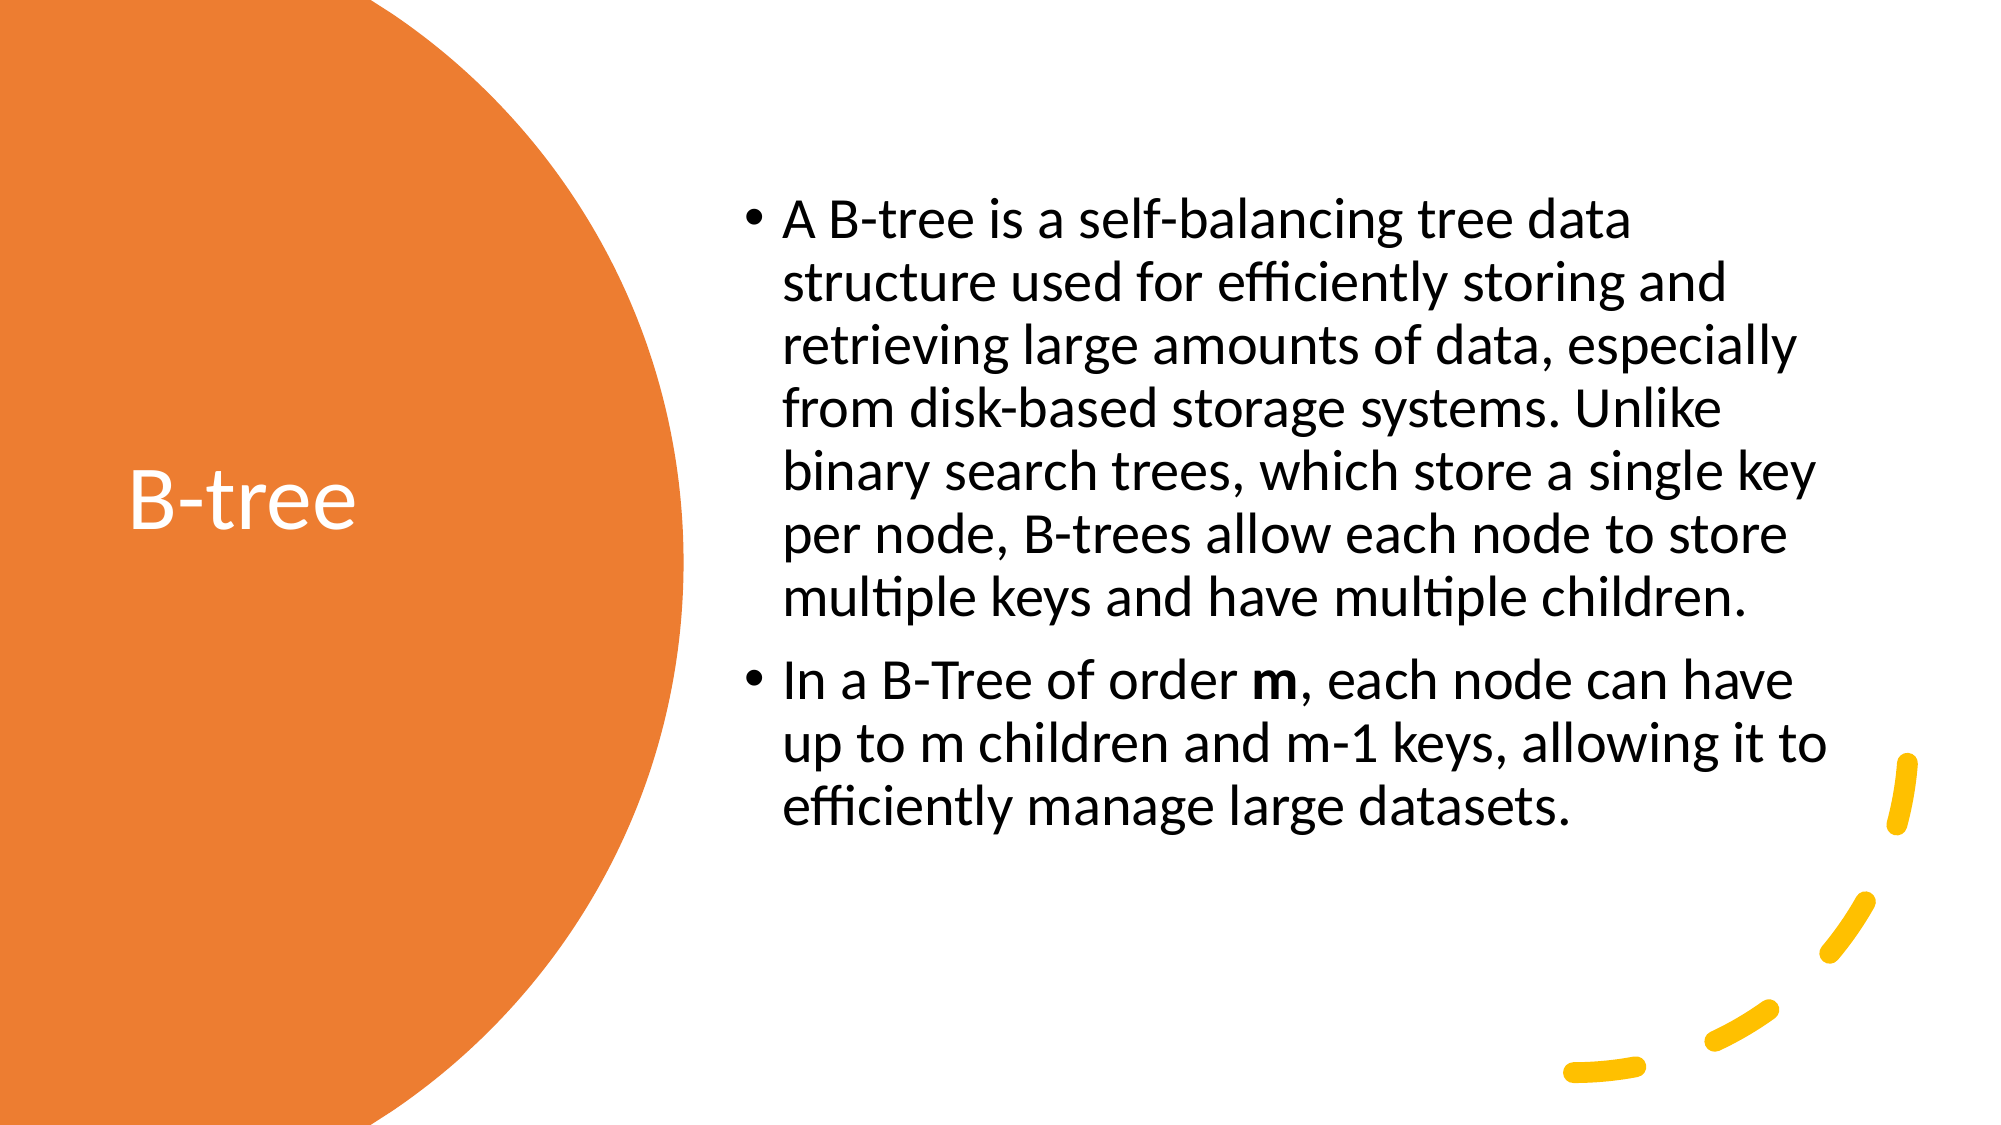

A B-tree is a self-balancing tree data structure used for efficiently storing and retrieving large amounts of data, especially from disk-based storage systems. Unlike binary search trees, which store a single key per node, B-trees allow each node to store multiple keys and have multiple children.
In a B-Tree of order m, each node can have up to m children and m-1 keys, allowing it to efficiently manage large datasets.

# B-tree